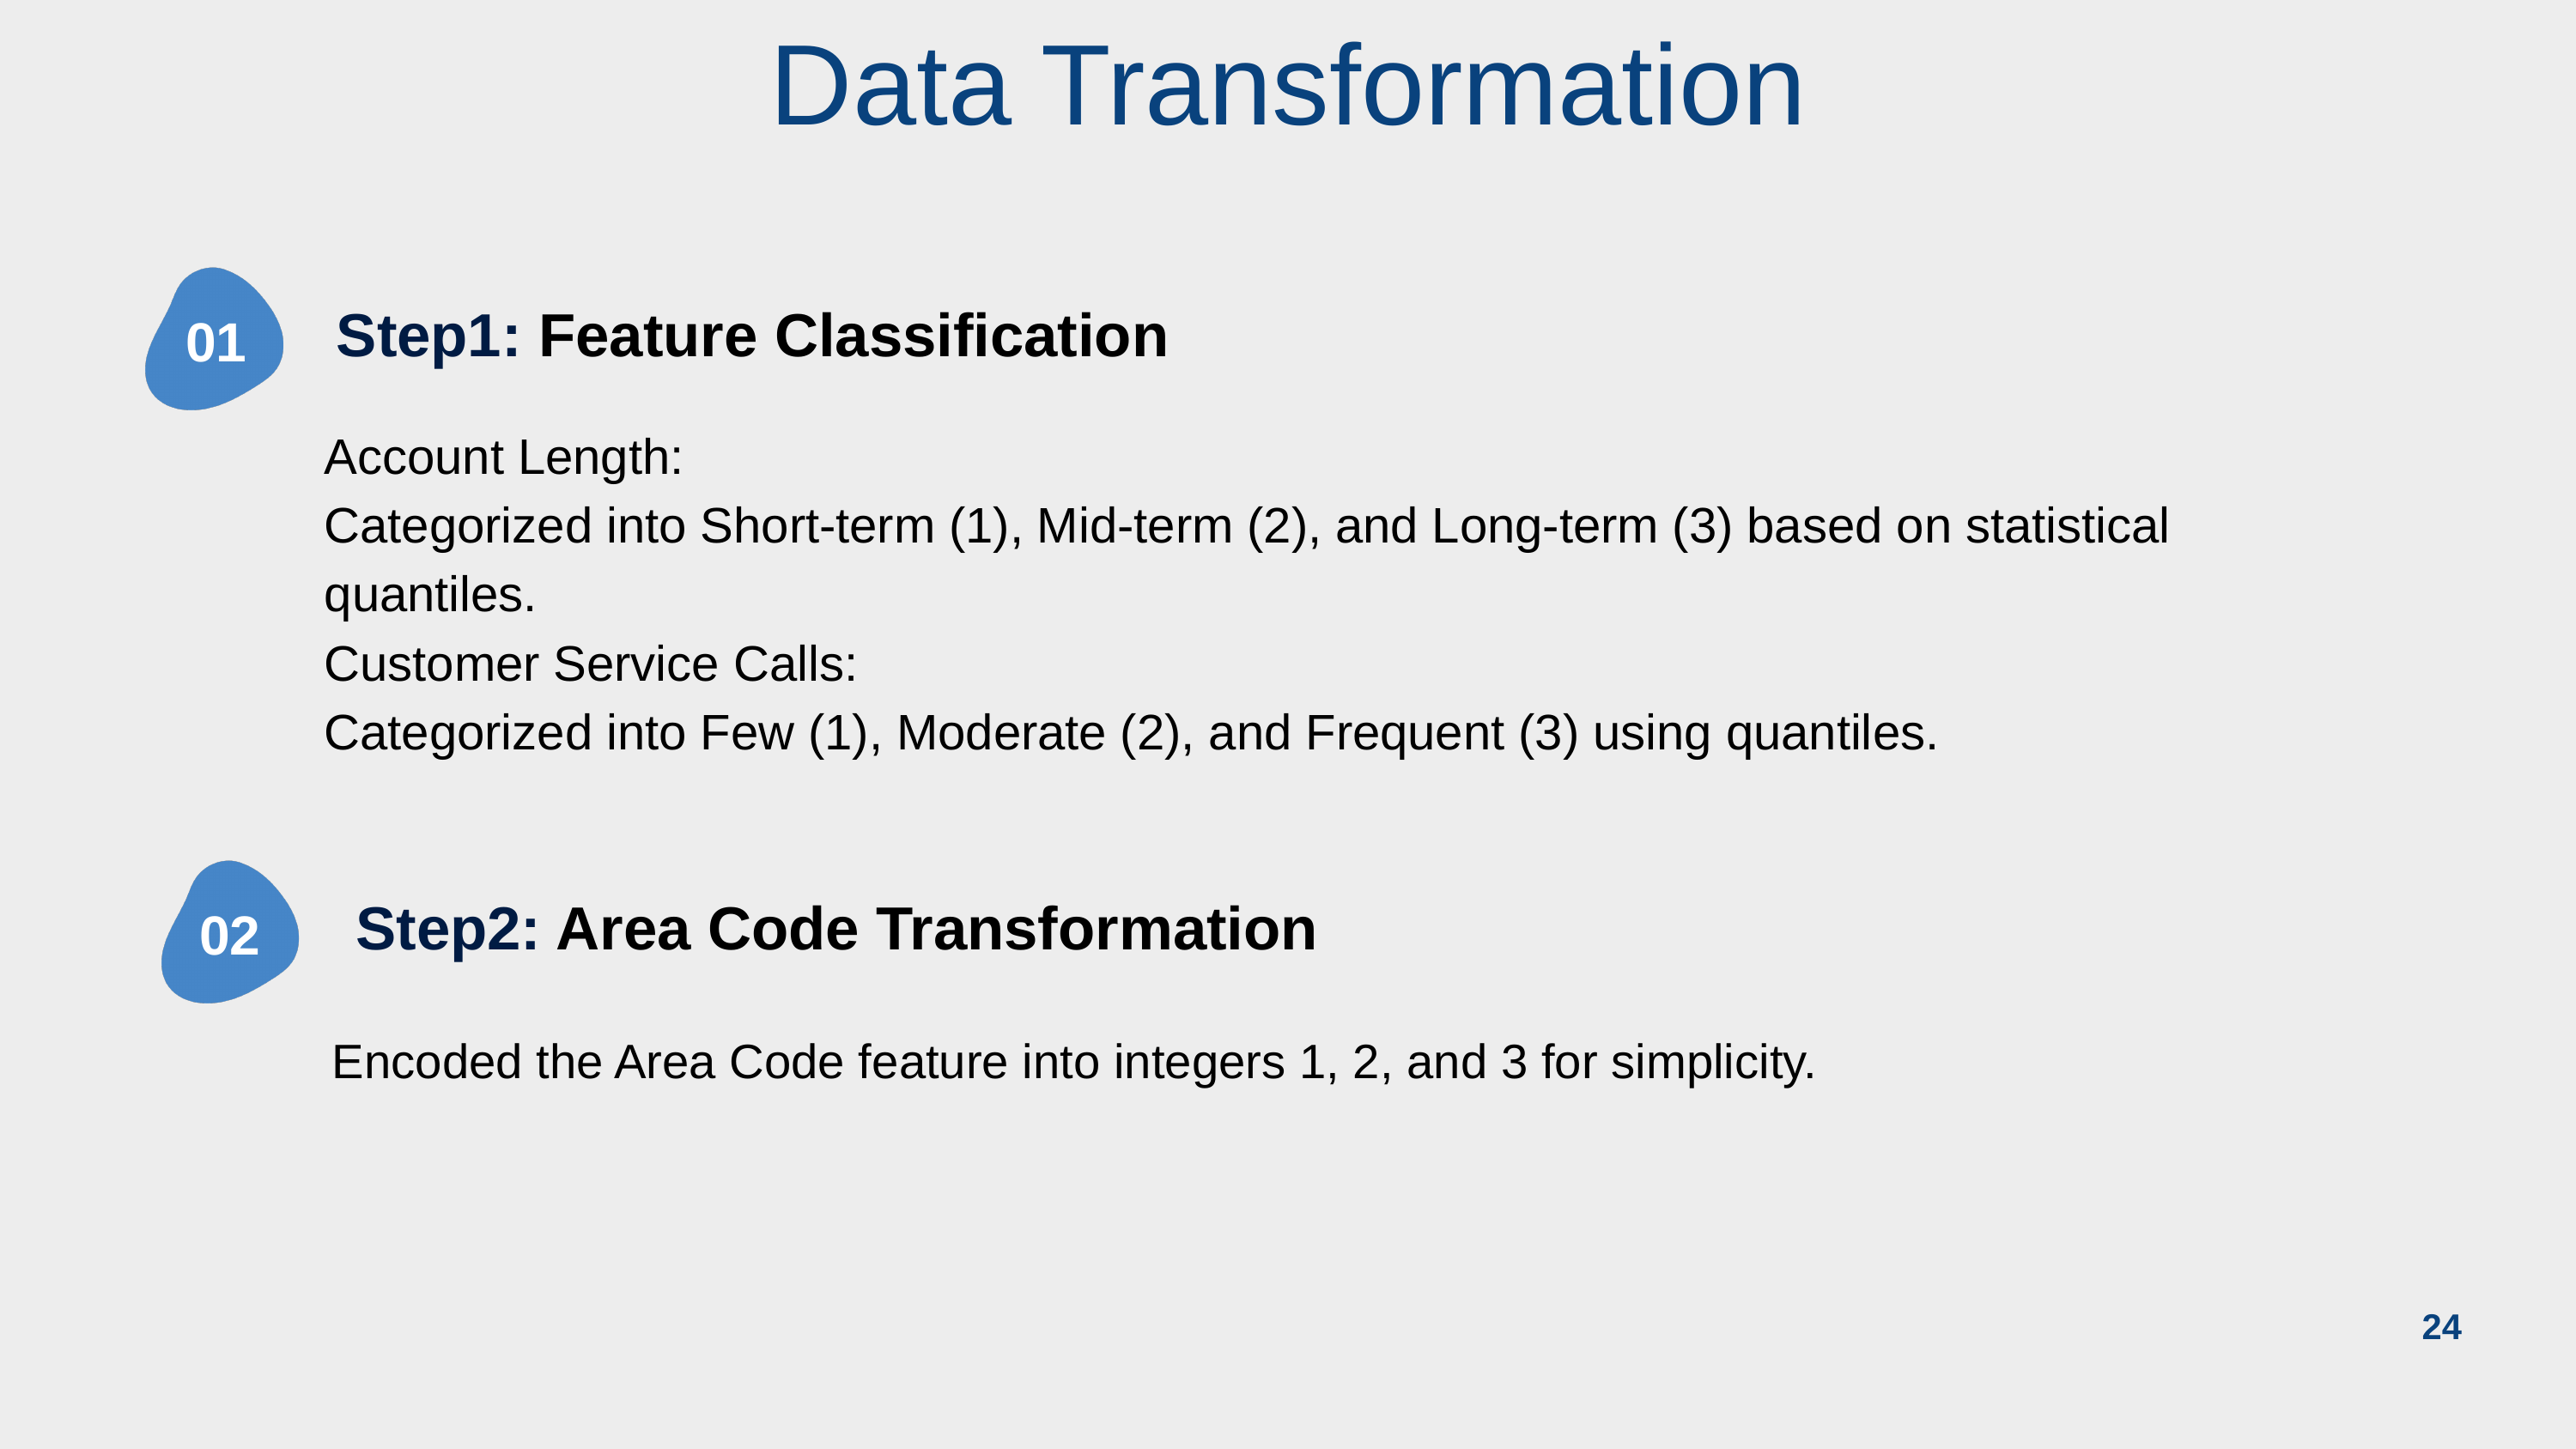

Data Transformation

01
Step1: Feature Classification
Account Length:
Categorized into Short-term (1), Mid-term (2), and Long-term (3) based on statistical quantiles.
Customer Service Calls:
Categorized into Few (1), Moderate (2), and Frequent (3) using quantiles.

02
Step2: Area Code Transformation
Encoded the Area Code feature into integers 1, 2, and 3 for simplicity.
24